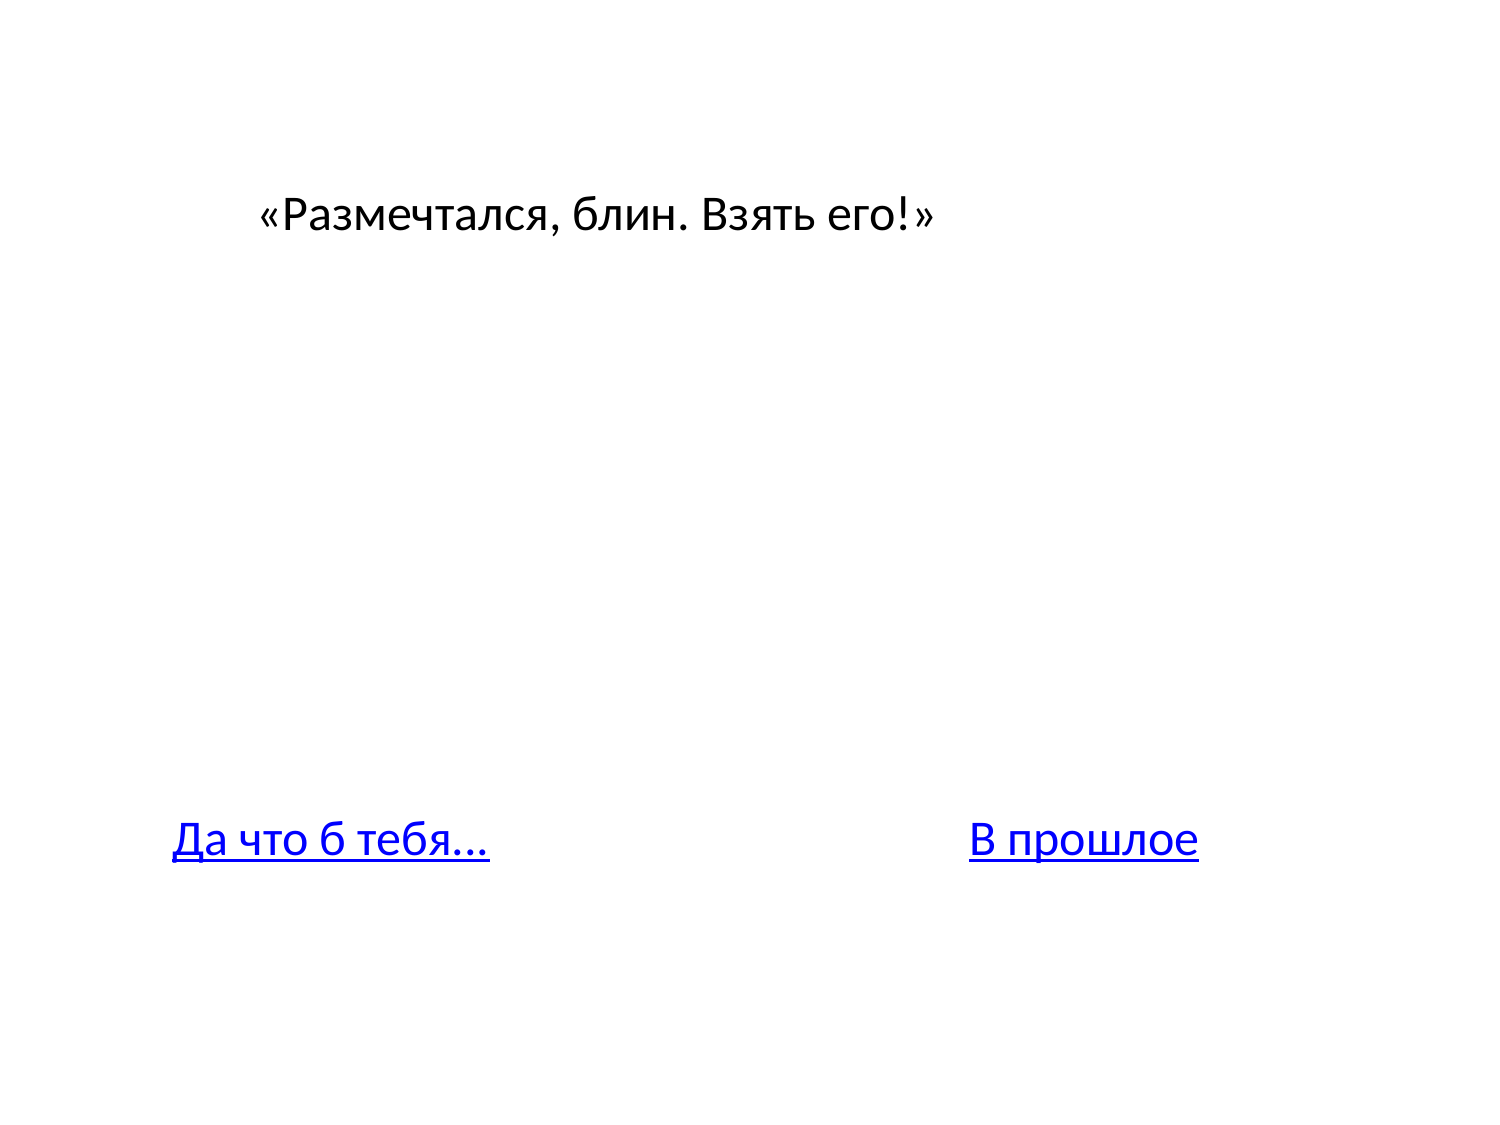

«Размечтался, блин. Взять его!»
Да что б тебя...
В прошлое